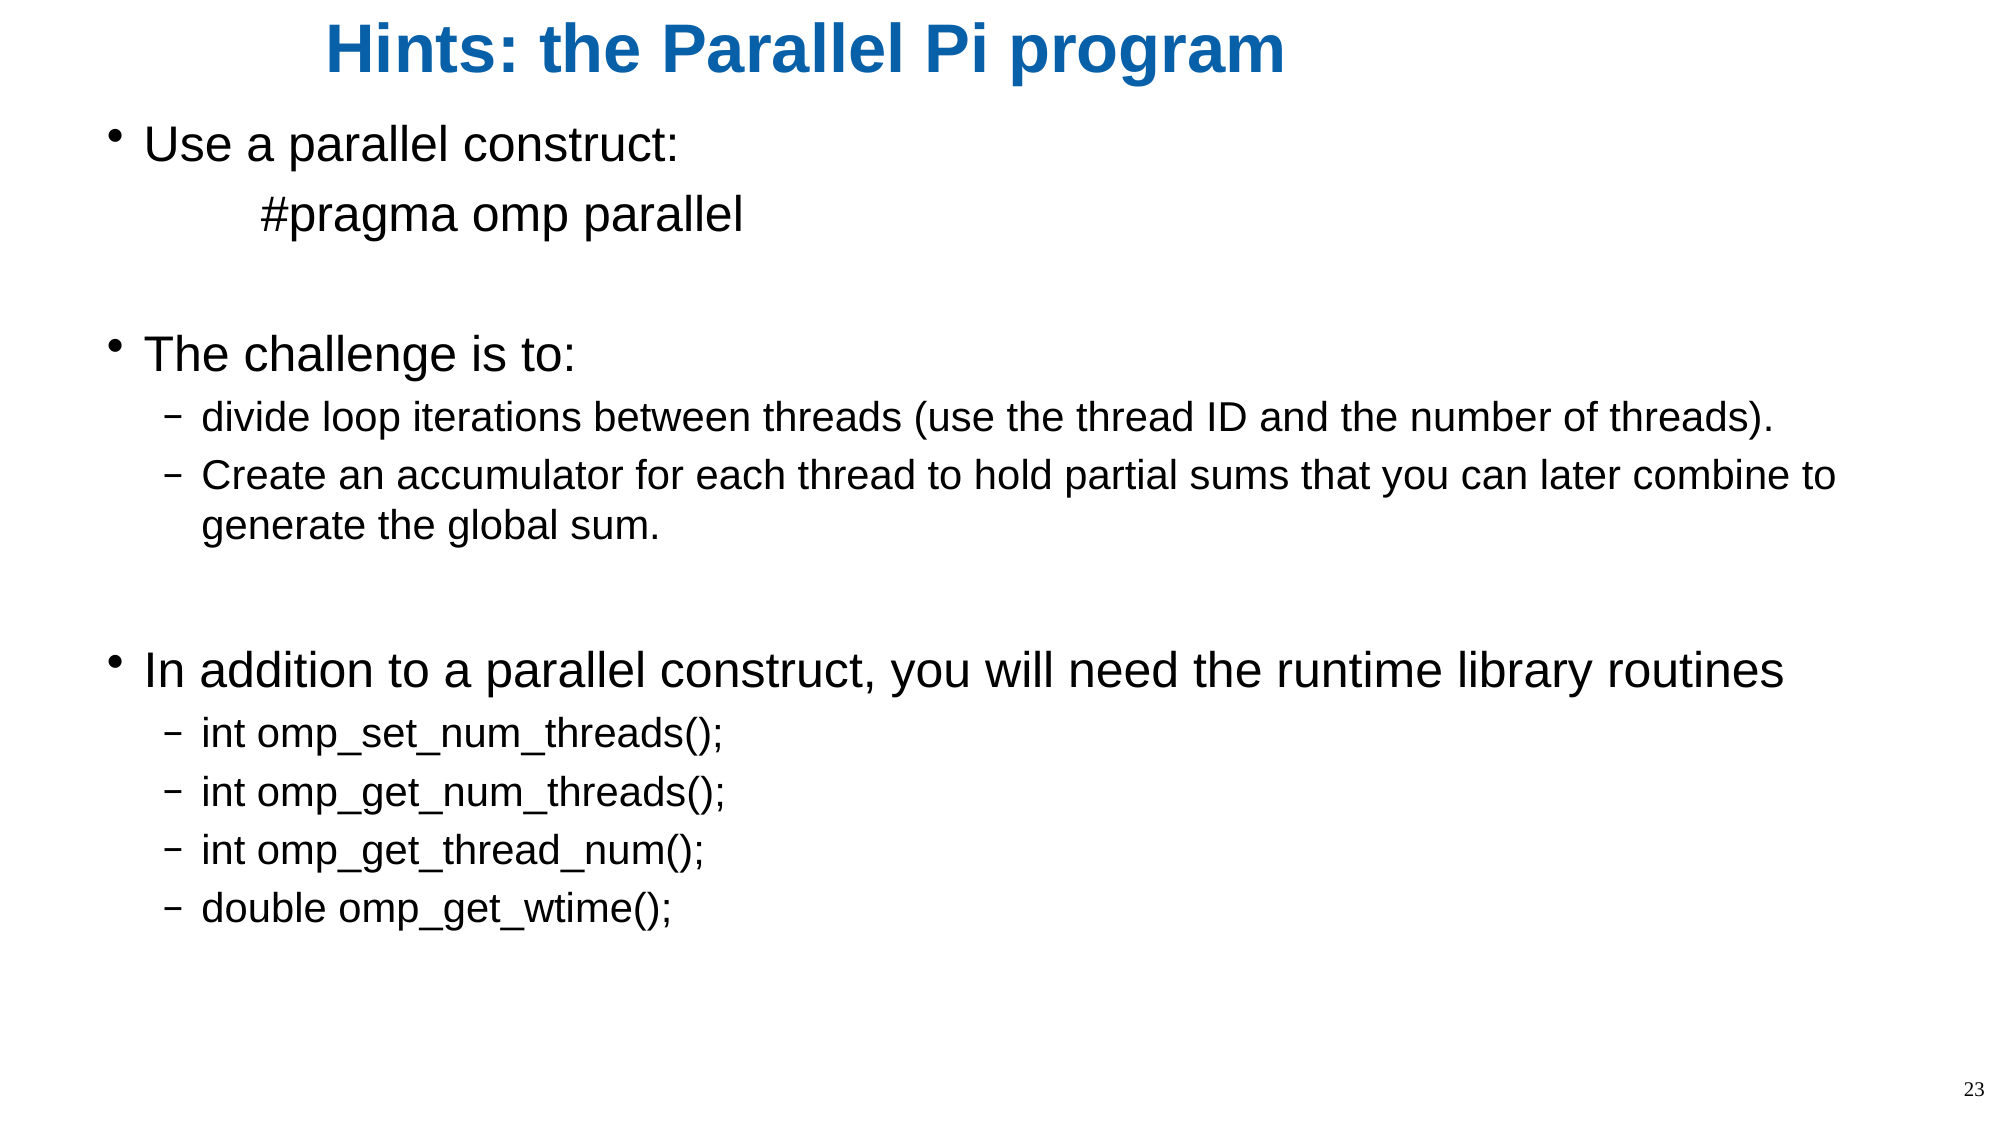

# Hints: the Parallel Pi program
Use a parallel construct:
           #pragma omp parallel

The challenge is to:
divide loop iterations between threads (use the thread ID and the number of threads).
Create an accumulator for each thread to hold partial sums that you can later combine to generate the global sum.

In addition to a parallel construct, you will need the runtime library routines
int omp_set_num_threads();
int omp_get_num_threads();
int omp_get_thread_num();
double omp_get_wtime();
23